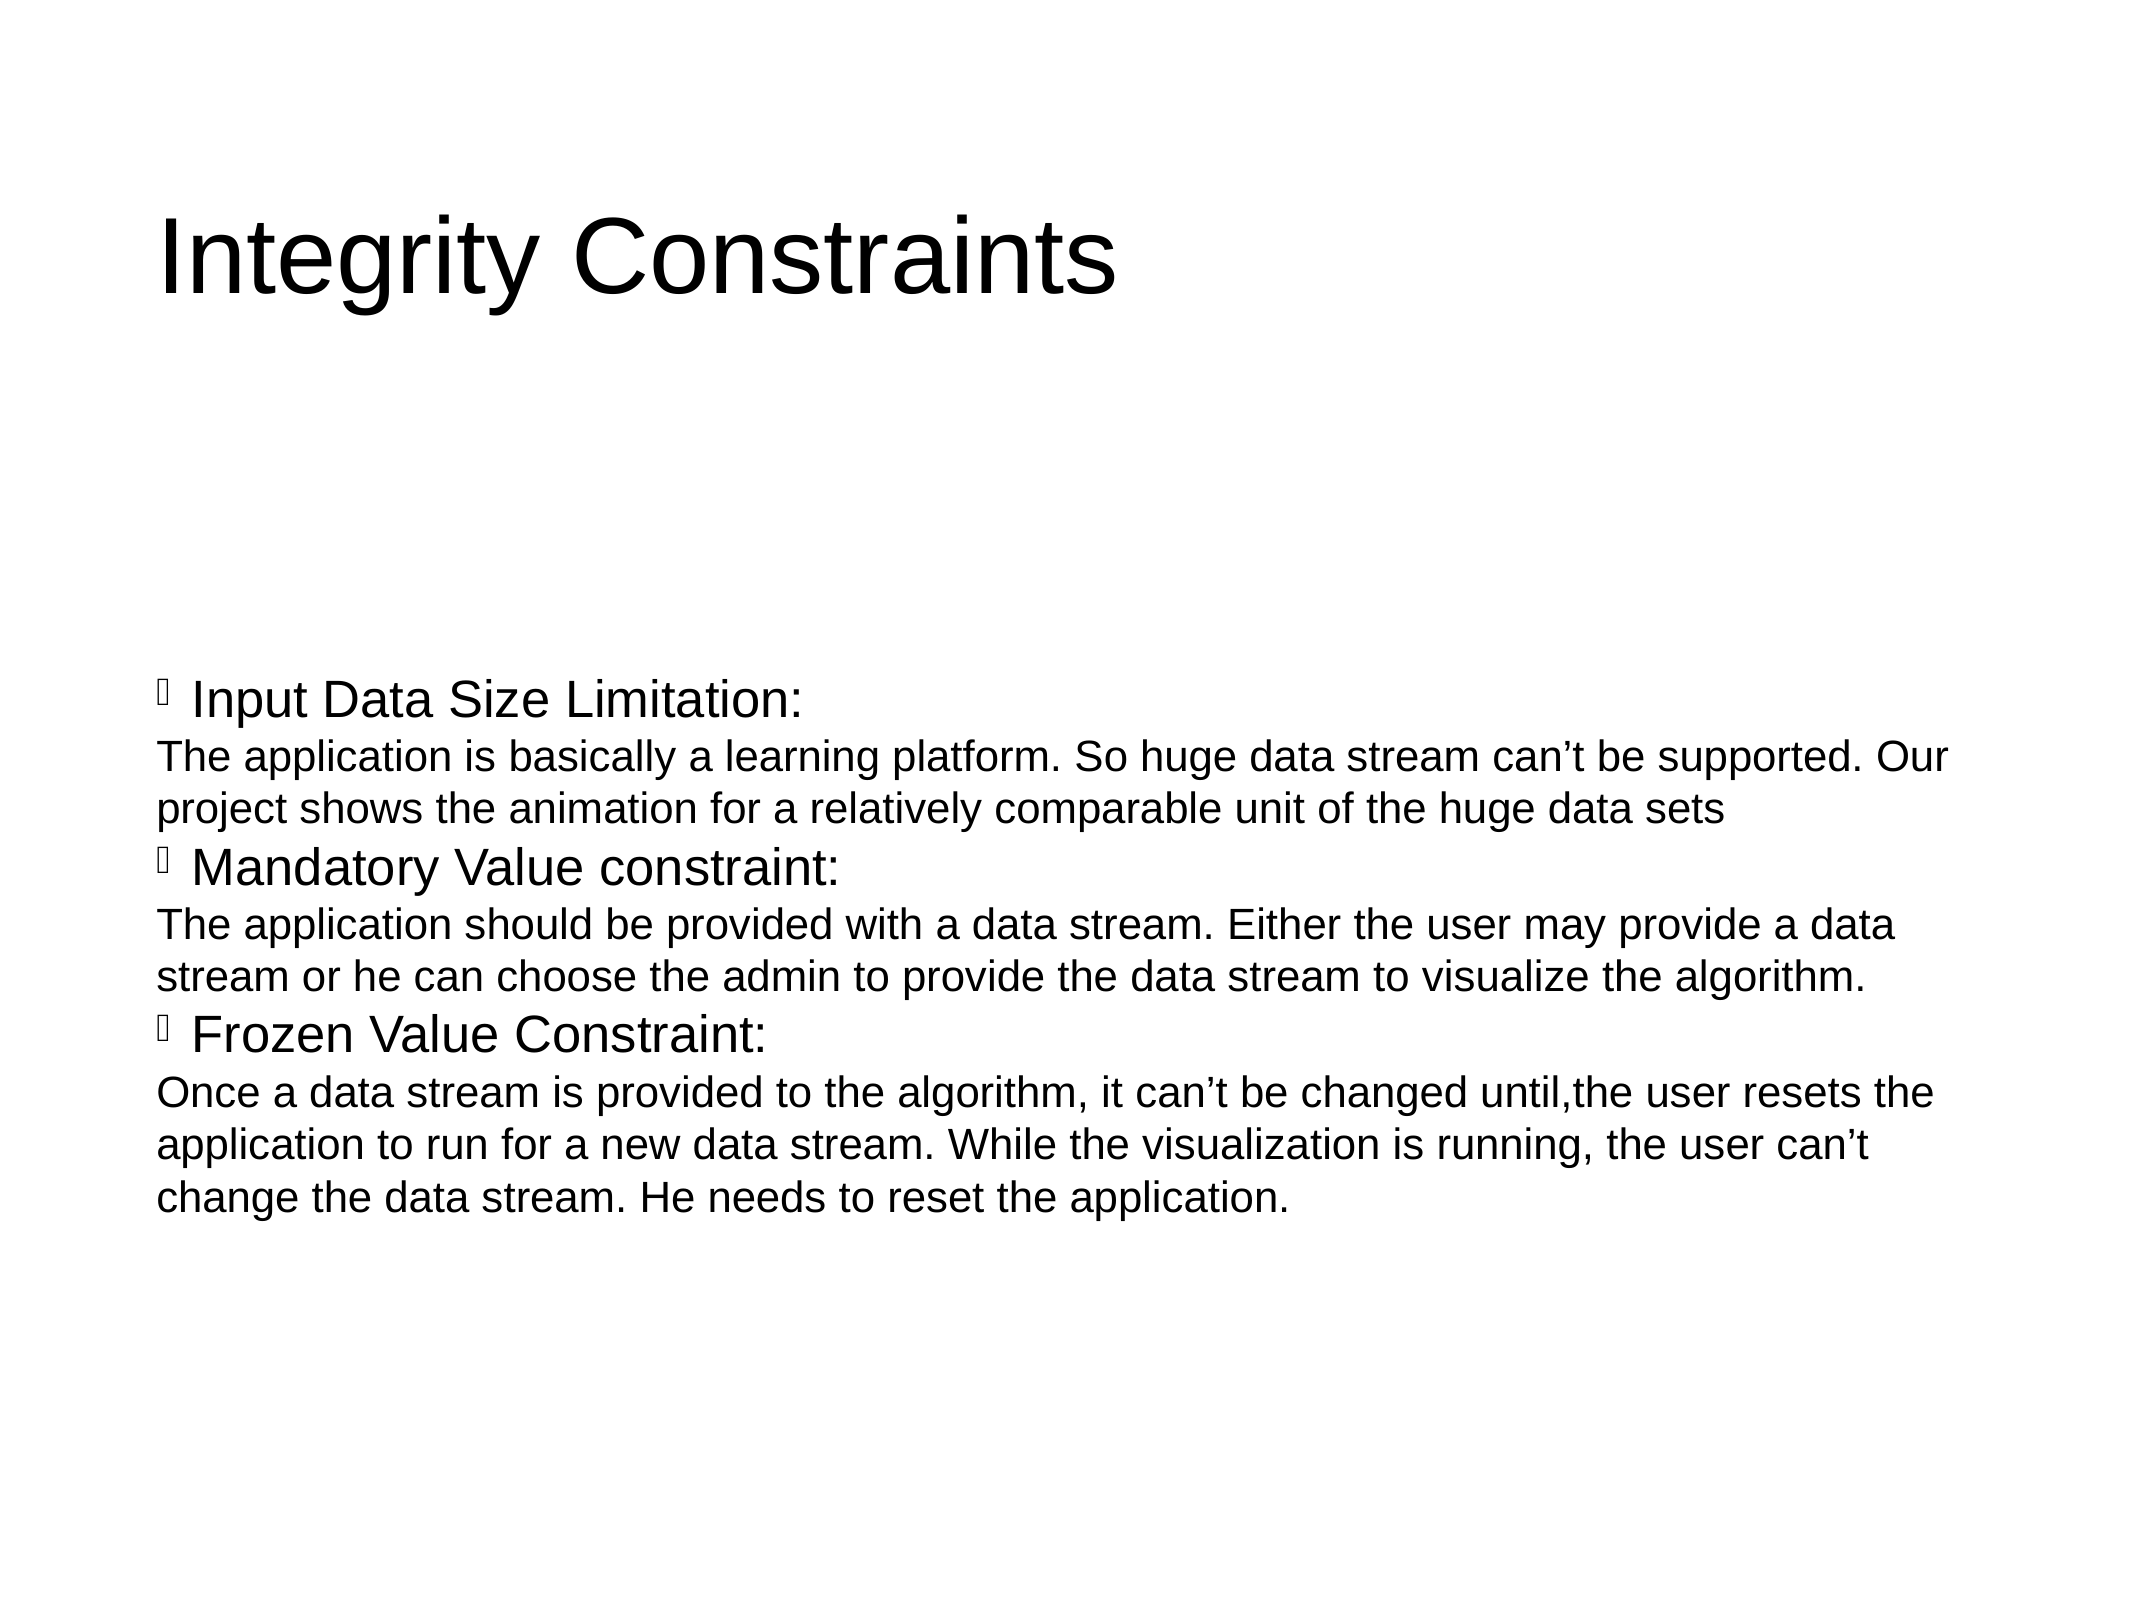

Integrity Constraints
Input Data Size Limitation:
The application is basically a learning platform. So huge data stream can’t be supported. Our project shows the animation for a relatively comparable unit of the huge data sets
Mandatory Value constraint:
The application should be provided with a data stream. Either the user may provide a data stream or he can choose the admin to provide the data stream to visualize the algorithm.
Frozen Value Constraint:
Once a data stream is provided to the algorithm, it can’t be changed until,the user resets the application to run for a new data stream. While the visualization is running, the user can’t change the data stream. He needs to reset the application.